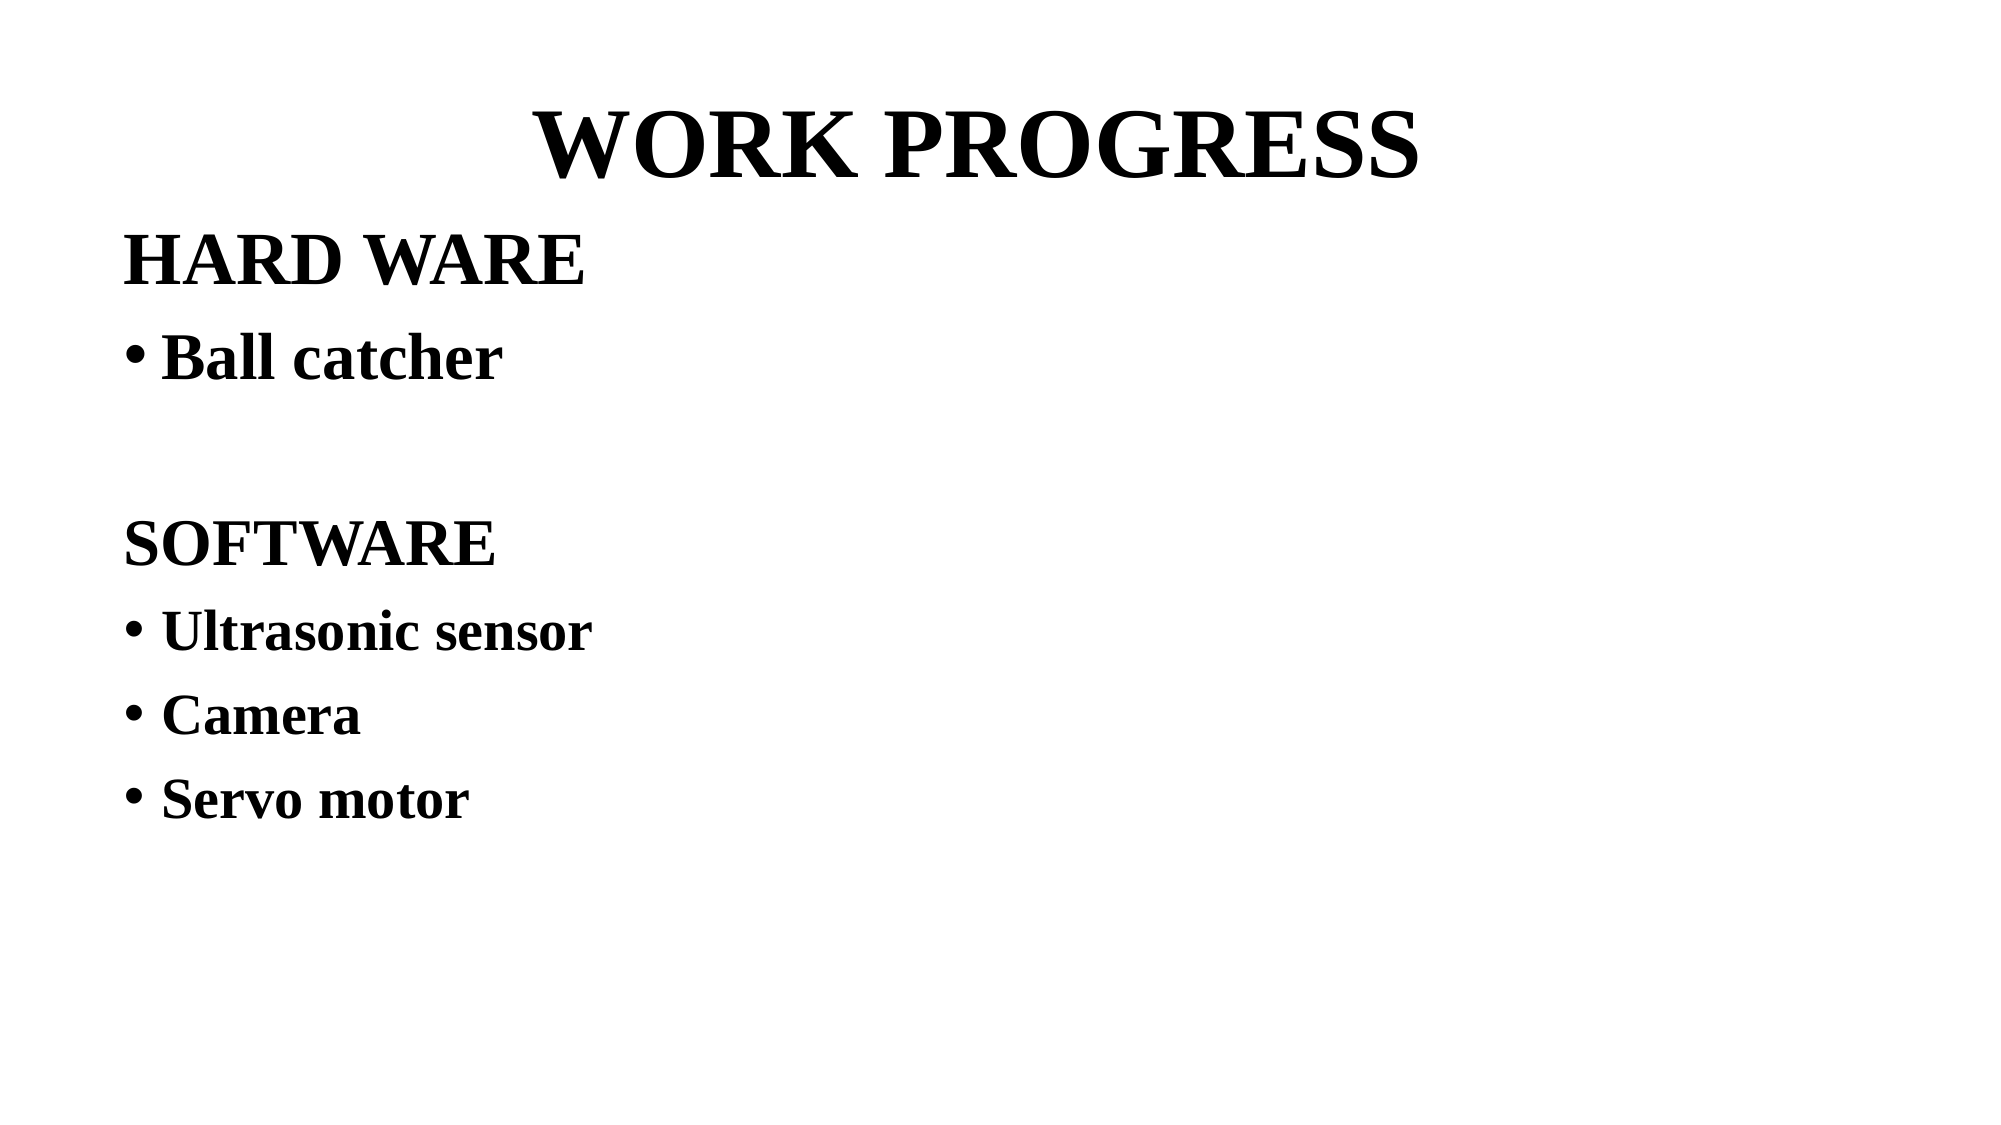

WORK PROGRESS
HARD WARE
Ball catcher

SOFTWARE
Ultrasonic sensor
Camera
Servo motor